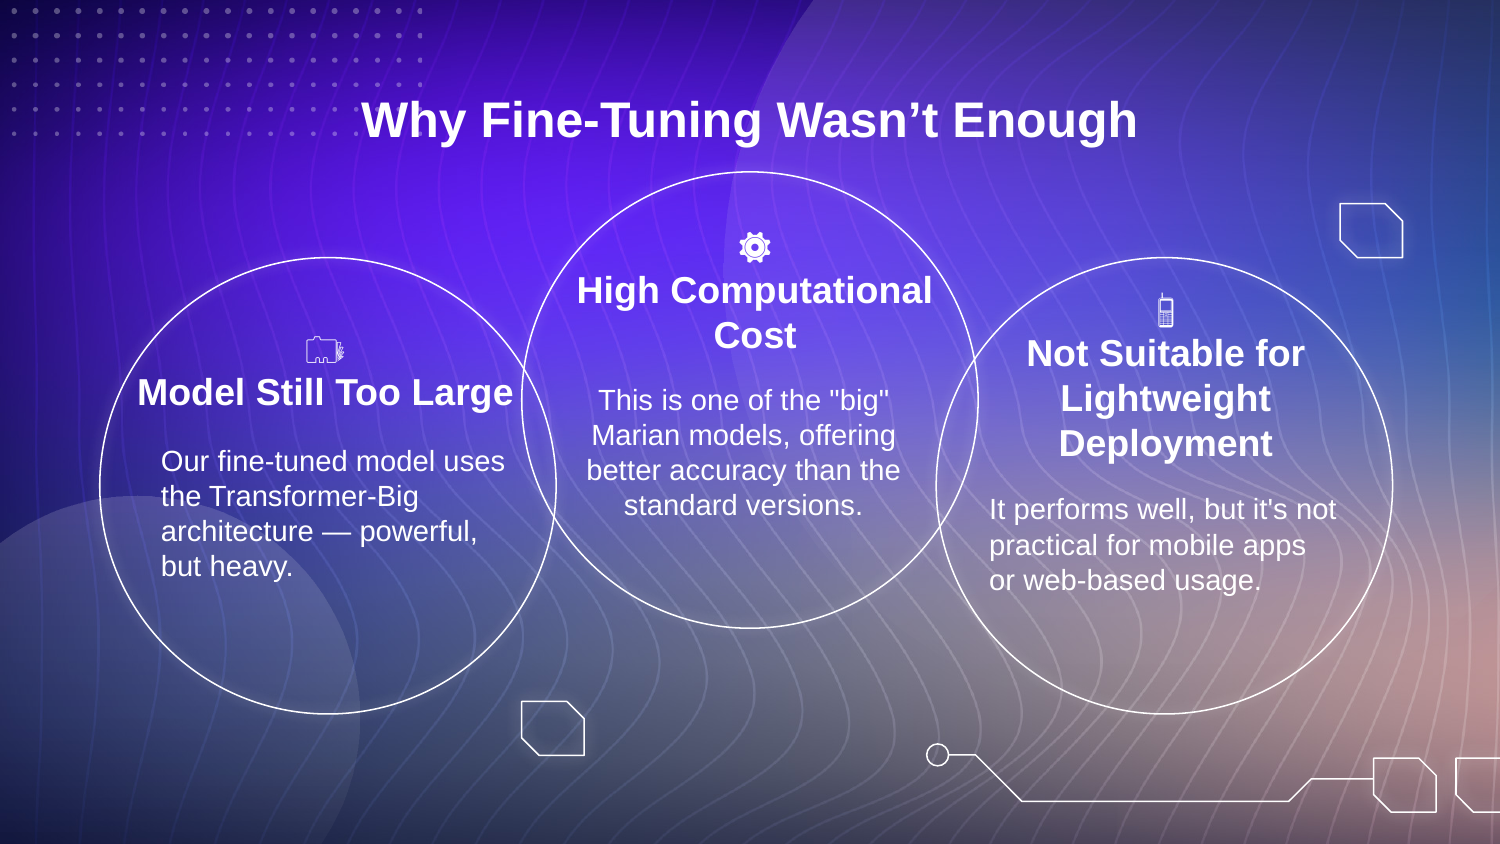

# Why Fine-Tuning Wasn’t Enough

⚙️
High Computational Cost

🗂️
Model Still Too Large
📱
Not Suitable for Lightweight Deployment
This is one of the "big" Marian models, offering better accuracy than the standard versions.
Our fine-tuned model uses the Transformer-Big architecture — powerful, but heavy.
It performs well, but it's not practical for mobile apps or web-based usage.